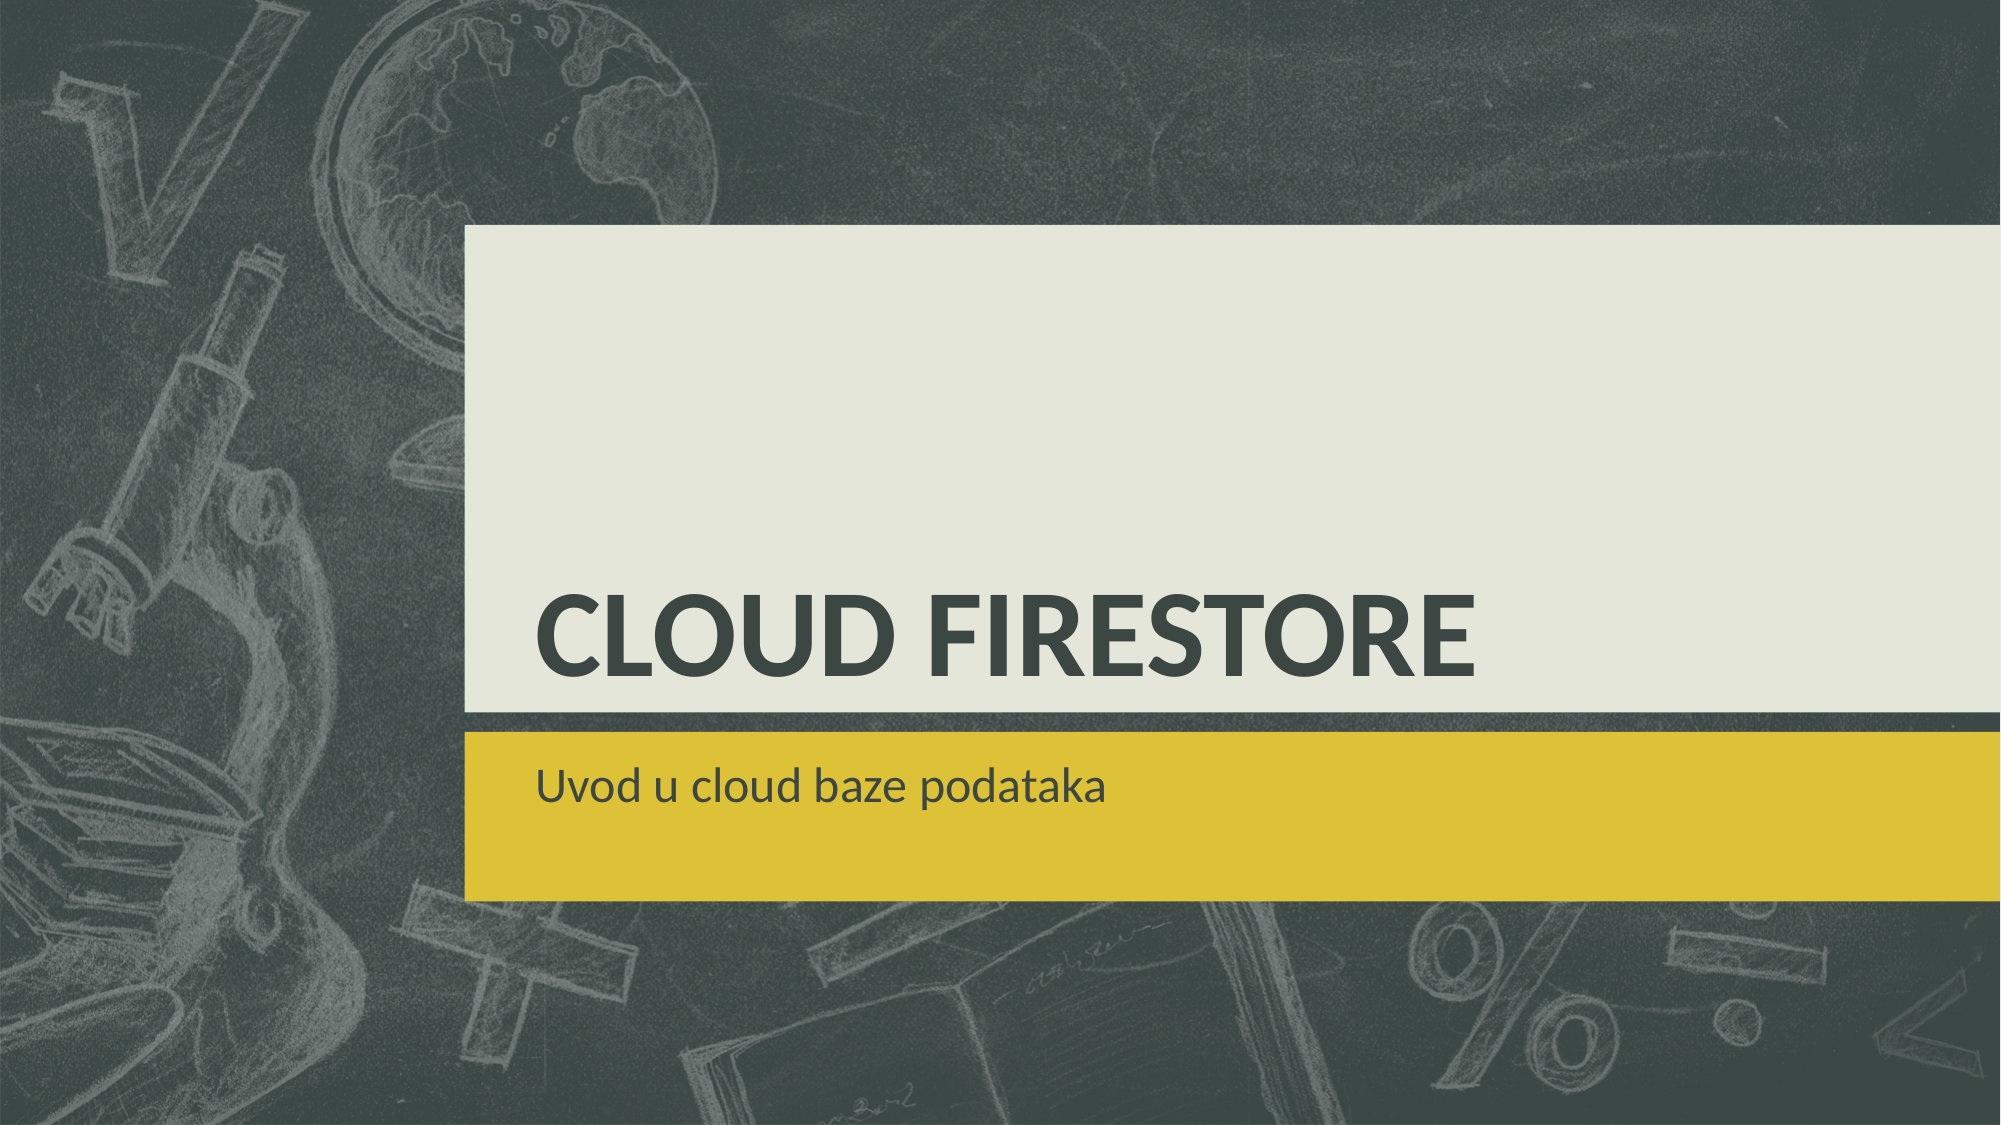

# CLOUD FIRESTORE
Uvod u cloud baze podataka